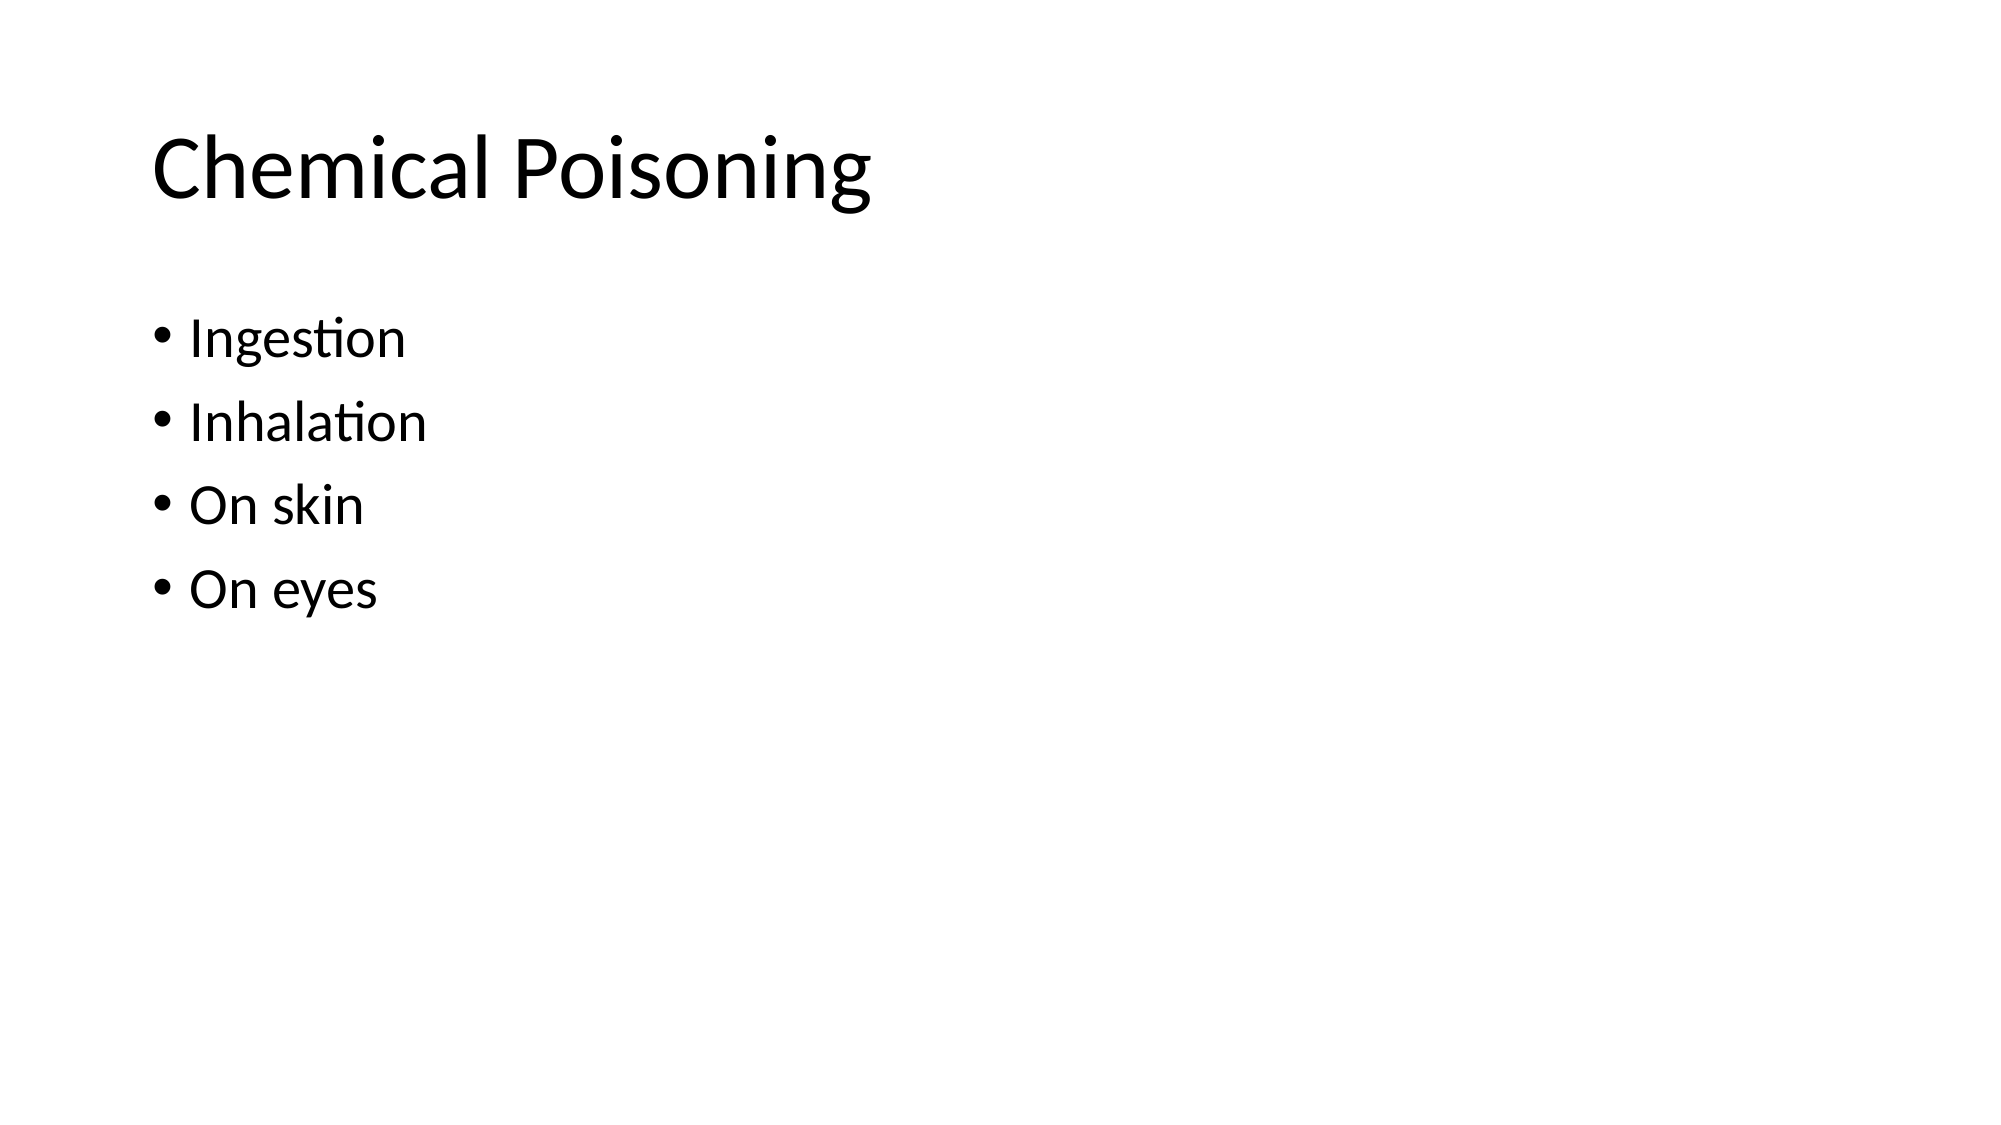

# Chemical Poisoning
Ingestion
Inhalation
On skin
On eyes